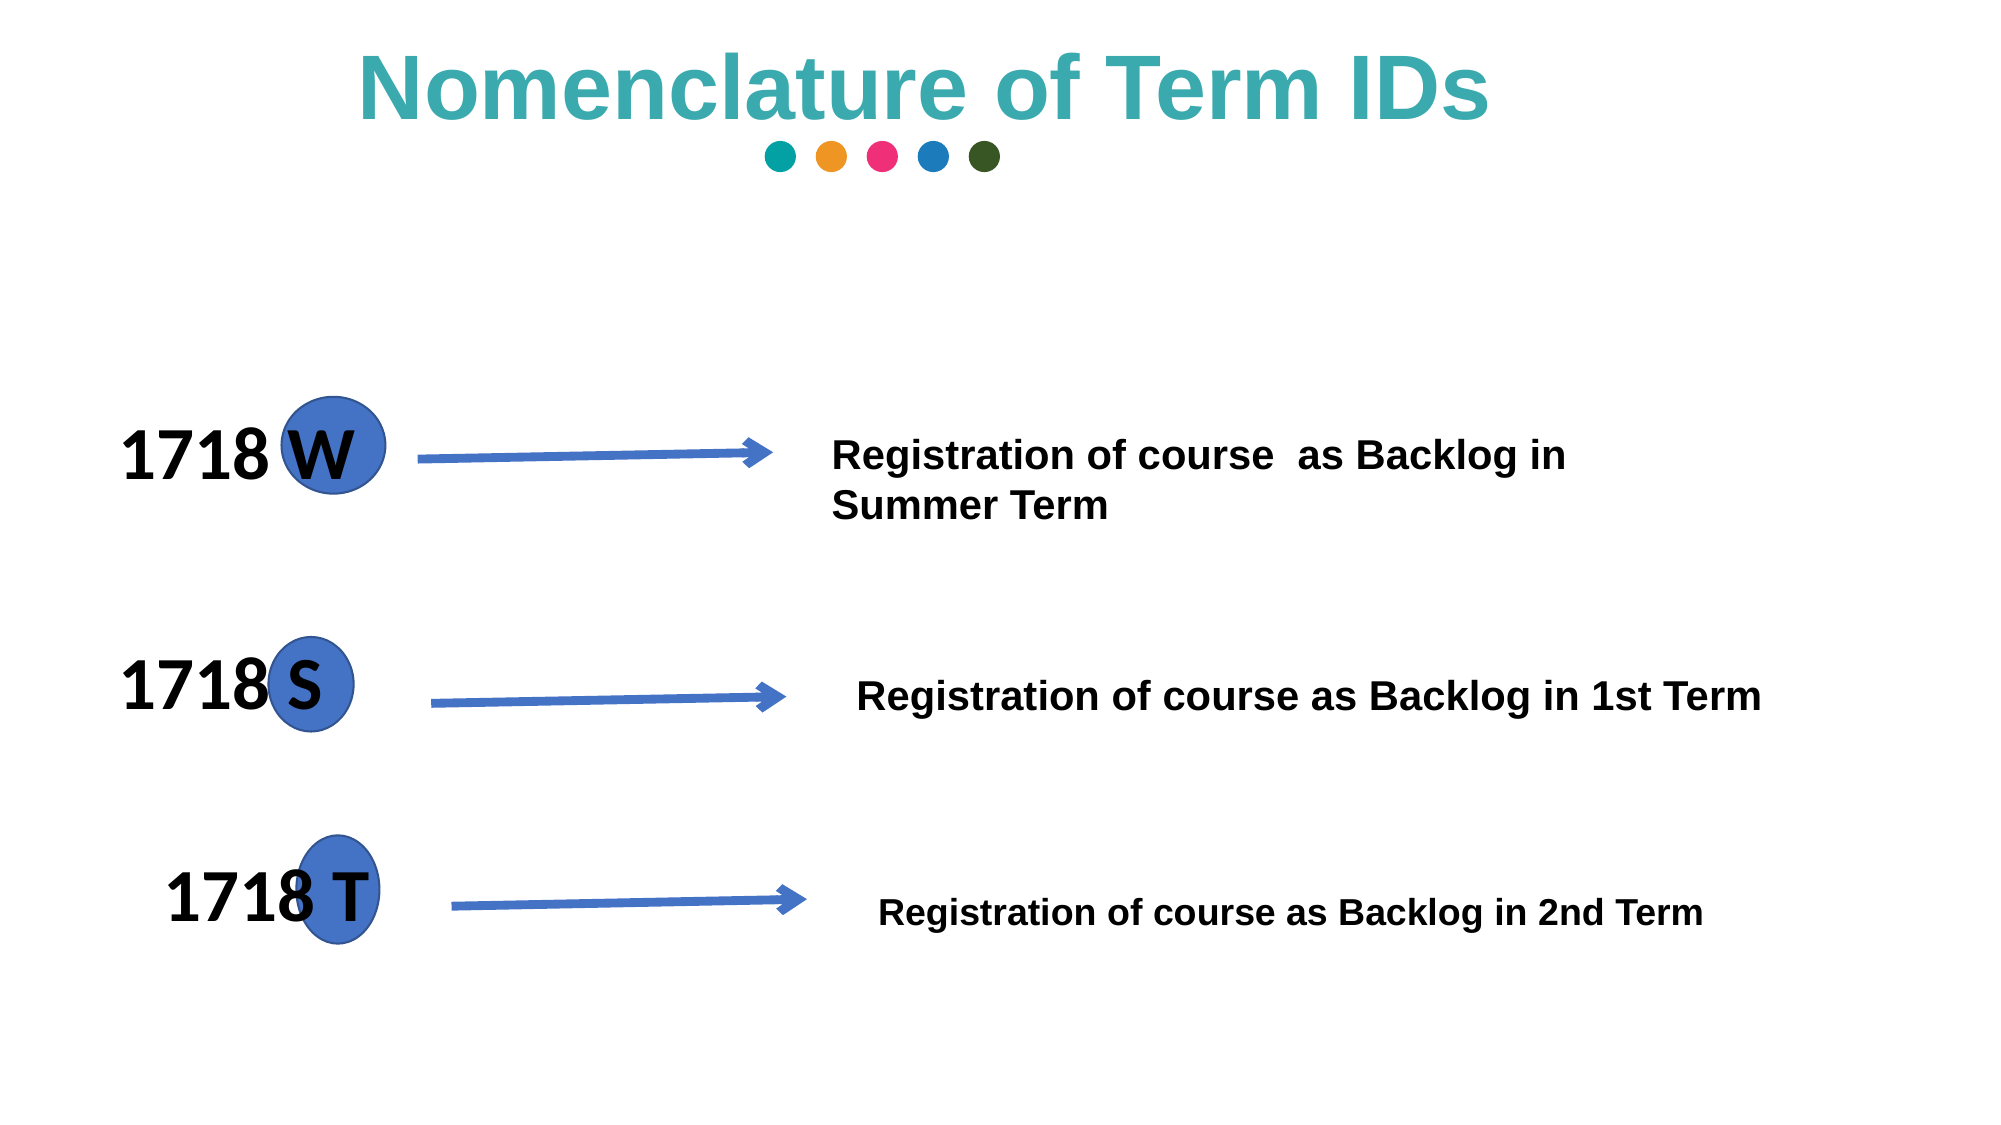

Nomenclature of Term IDs

1718 W

Registration of course  as Backlog in Summer Term
1718 S

Registration of course as Backlog in 1st Term

1718 T
Registration of course as Backlog in 2nd Term